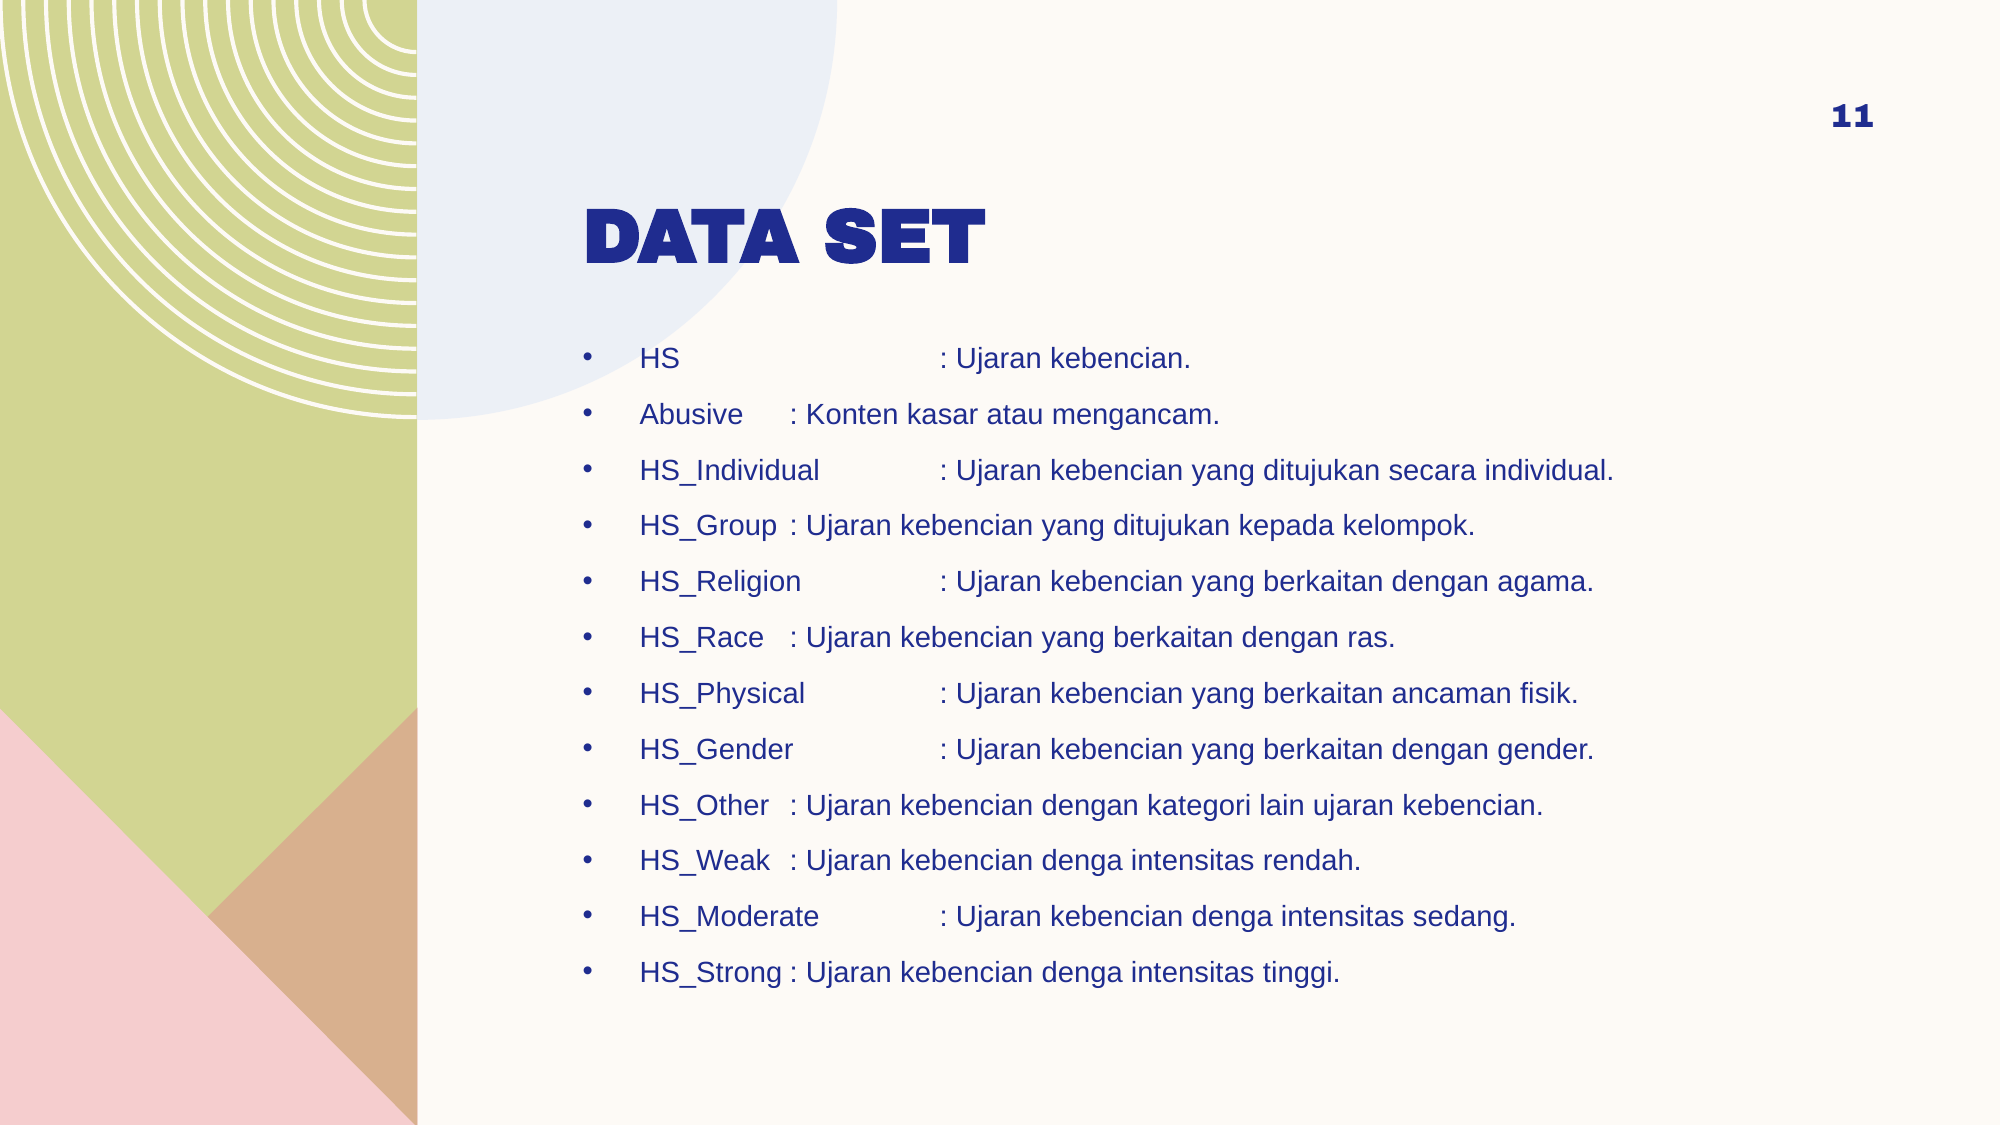

11
# Data set

HS 		: Ujaran kebencian.
Abusive 	: Konten kasar atau mengancam.
HS_Individual	: Ujaran kebencian yang ditujukan secara individual.
HS_Group 	: Ujaran kebencian yang ditujukan kepada kelompok.
HS_Religion 	: Ujaran kebencian yang berkaitan dengan agama.
HS_Race 	: Ujaran kebencian yang berkaitan dengan ras.
HS_Physical	: Ujaran kebencian yang berkaitan ancaman fisik.
HS_Gender 	: Ujaran kebencian yang berkaitan dengan gender.
HS_Other 	: Ujaran kebencian dengan kategori lain ujaran kebencian.
HS_Weak	: Ujaran kebencian denga intensitas rendah.
HS_Moderate	: Ujaran kebencian denga intensitas sedang.
HS_Strong	: Ujaran kebencian denga intensitas tinggi.